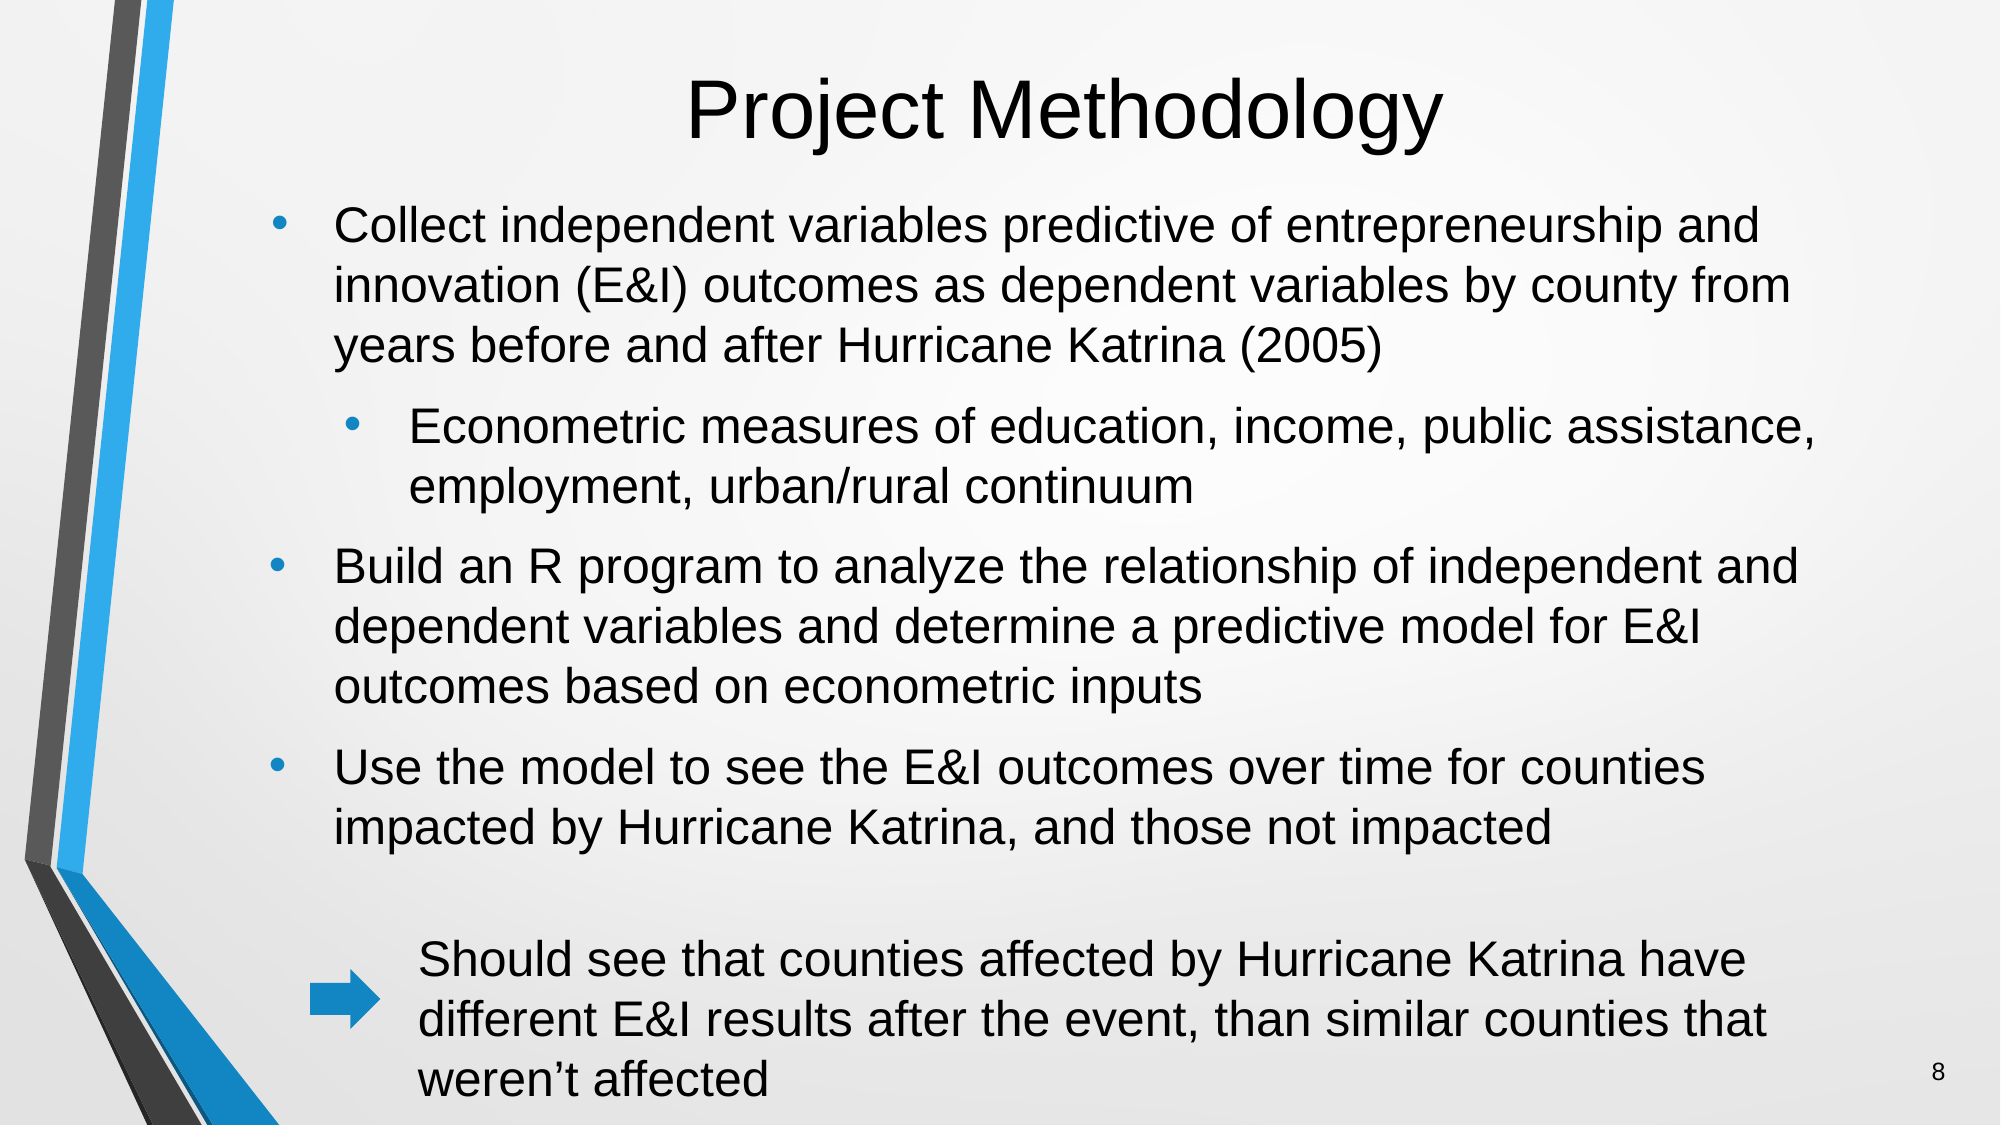

# Project Methodology
Collect independent variables predictive of entrepreneurship and innovation (E&I) outcomes as dependent variables by county from years before and after Hurricane Katrina (2005)
Econometric measures of education, income, public assistance, employment, urban/rural continuum
Build an R program to analyze the relationship of independent and dependent variables and determine a predictive model for E&I outcomes based on econometric inputs
Use the model to see the E&I outcomes over time for counties impacted by Hurricane Katrina, and those not impacted

Should see that counties affected by Hurricane Katrina have different E&I results after the event, than similar counties that weren’t affected

8